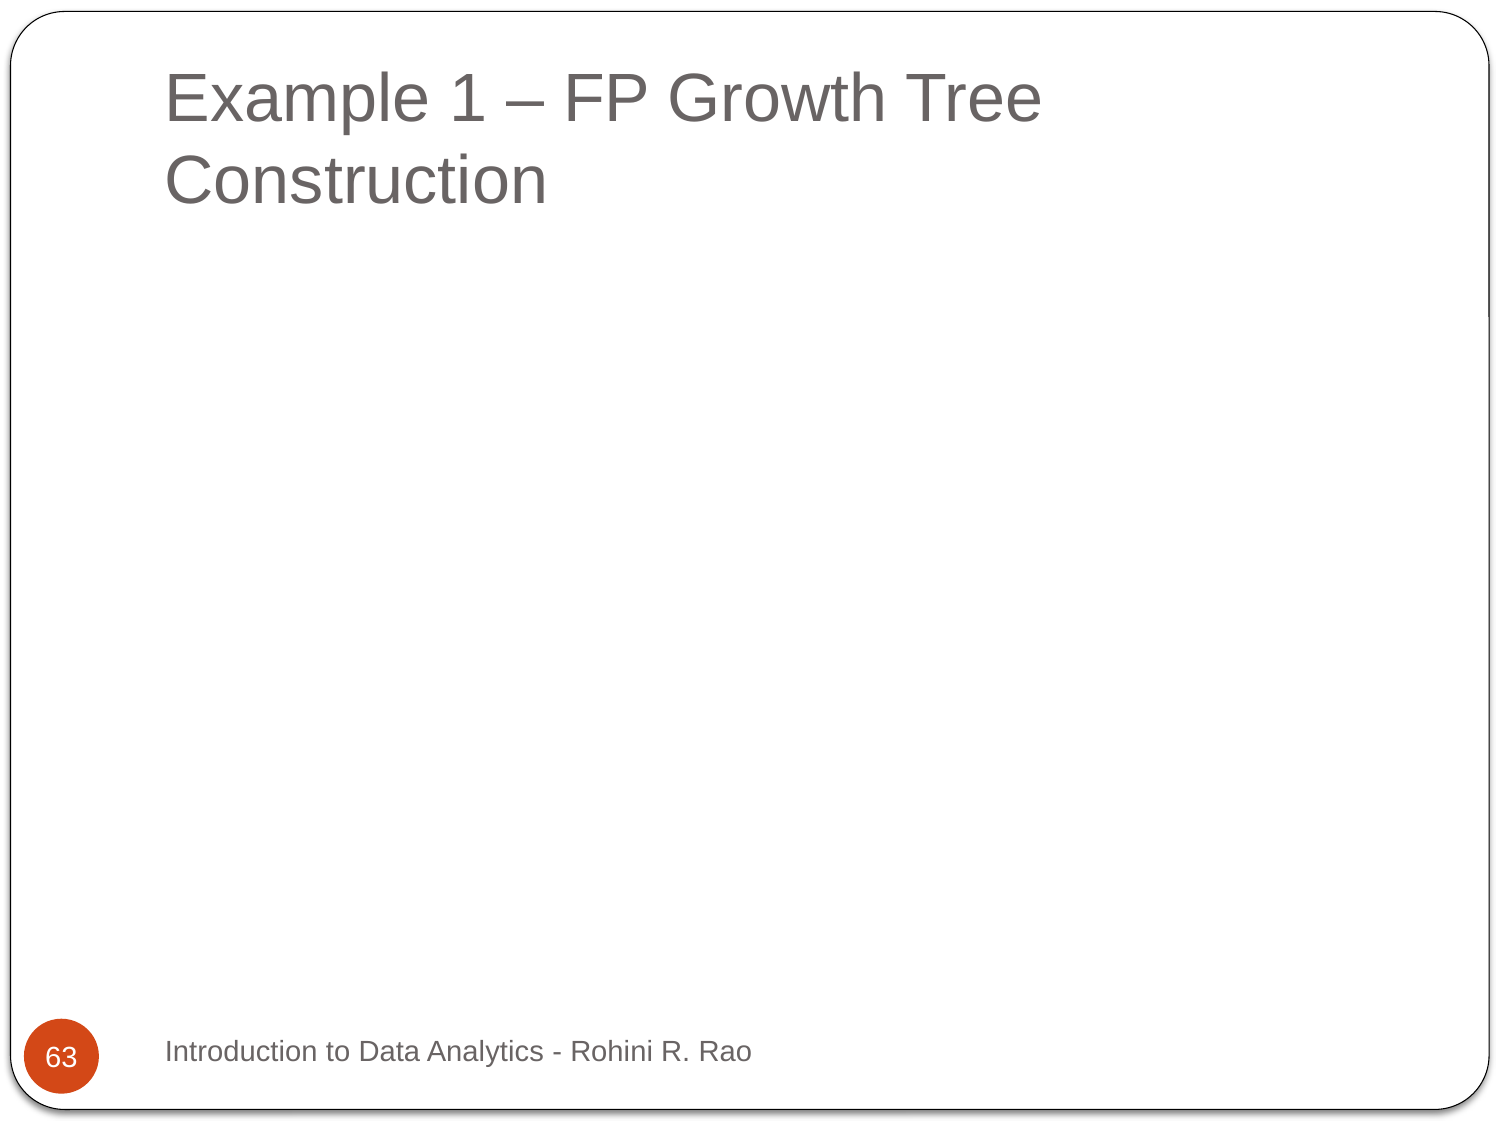

# Example 1 – FP Growth Tree Construction

Introduction to Data Analytics - Rohini R. Rao
63